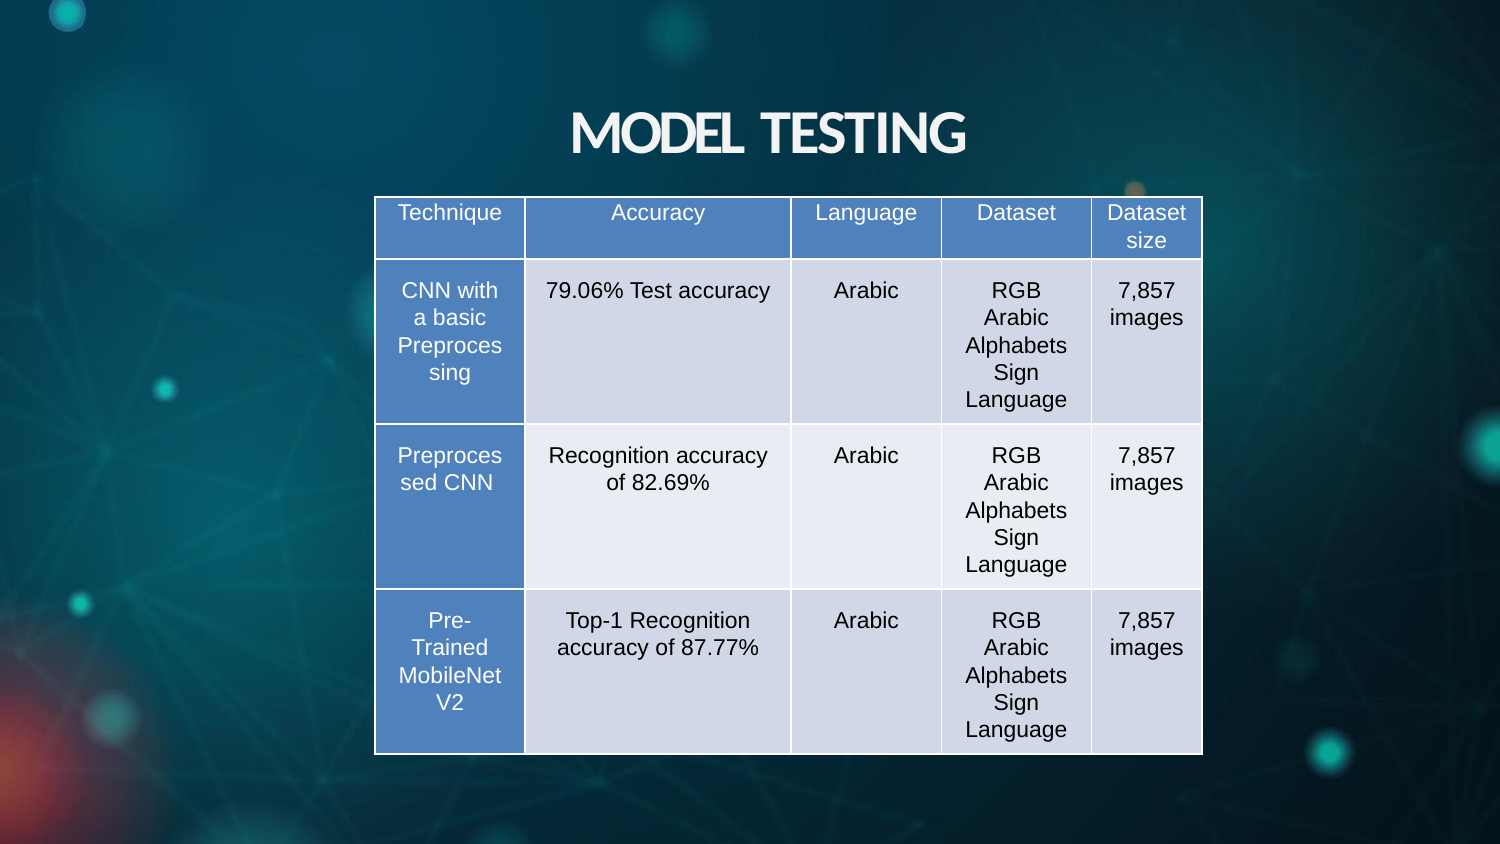

# MODEL TESTING
| Technique | Accuracy | Language | Dataset | Dataset size |
| --- | --- | --- | --- | --- |
| CNN with a basic Preprocessing | 79.06% Test accuracy | Arabic | RGB Arabic Alphabets Sign Language | 7,857 images |
| Preprocessed CNN | Recognition accuracy of 82.69% | Arabic | RGB Arabic Alphabets Sign Language | 7,857 images |
| Pre-Trained MobileNetV2 | Top-1 Recognition accuracy of 87.77% | Arabic | RGB Arabic Alphabets Sign Language | 7,857 images |